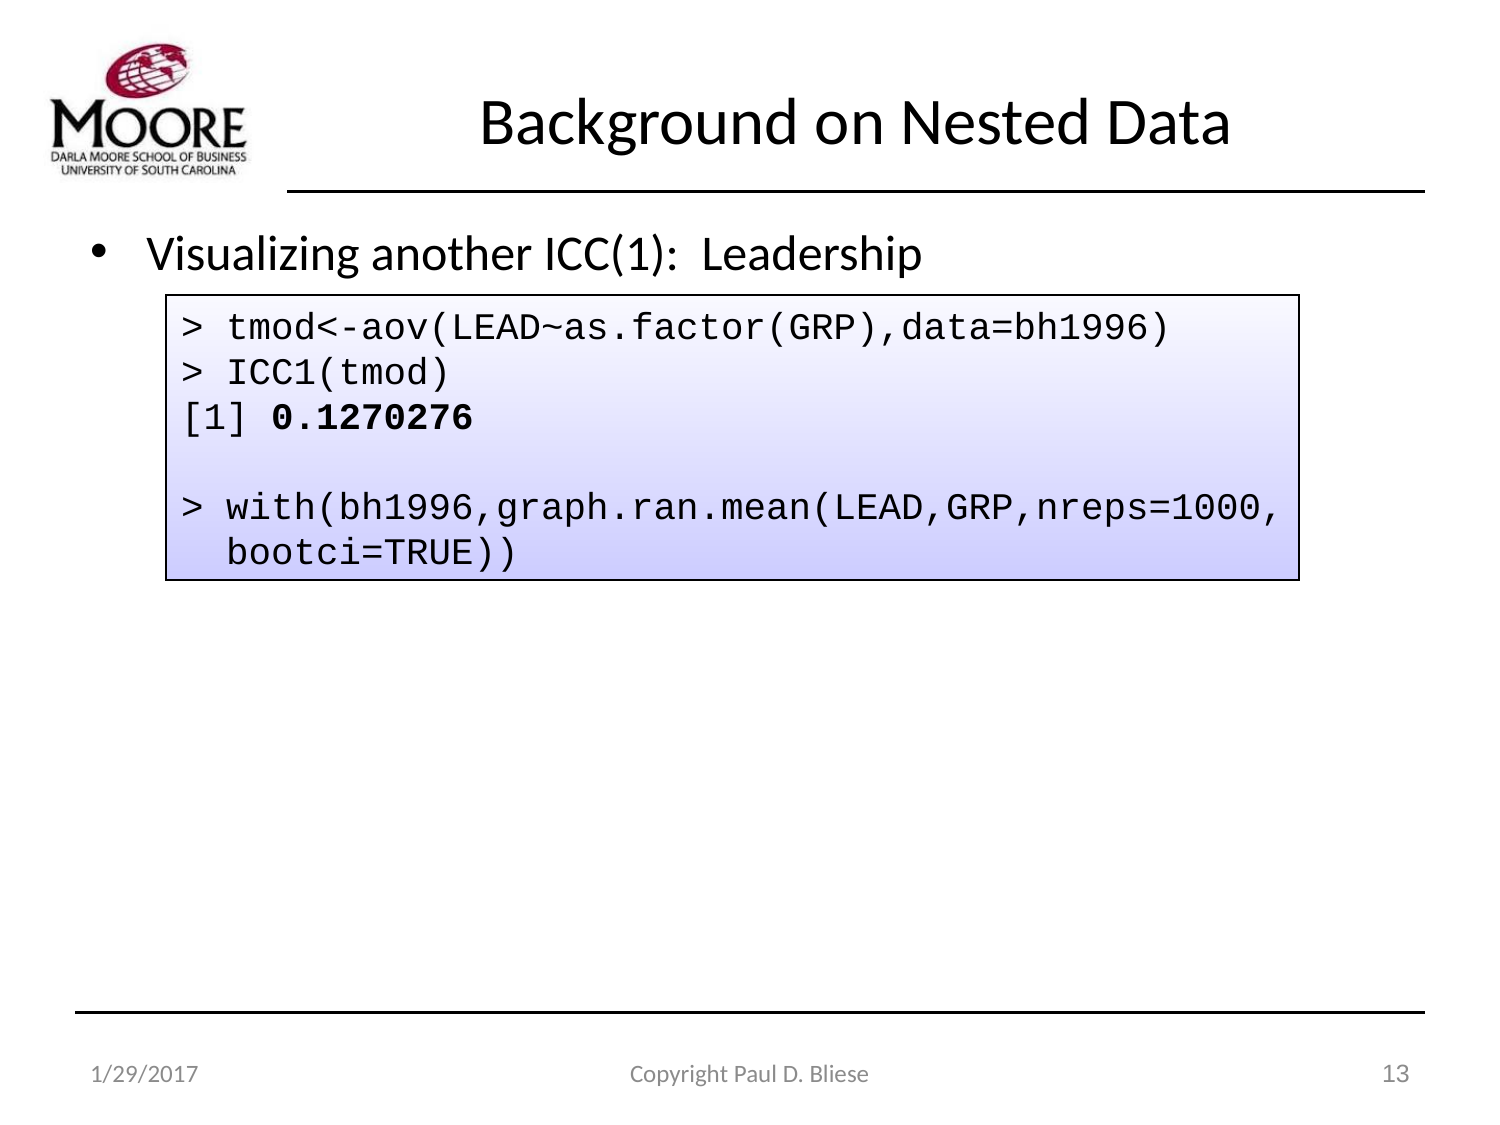

# Background on Nested Data
Visualizing another ICC(1):  Leadership
> tmod<-aov(LEAD~as.factor(GRP),data=bh1996)
> ICC1(tmod)
[1] 0.1270276

> with(bh1996,graph.ran.mean(LEAD,GRP,nreps=1000,
  bootci=TRUE))
1/29/2017
Copyright Paul D. Bliese
13